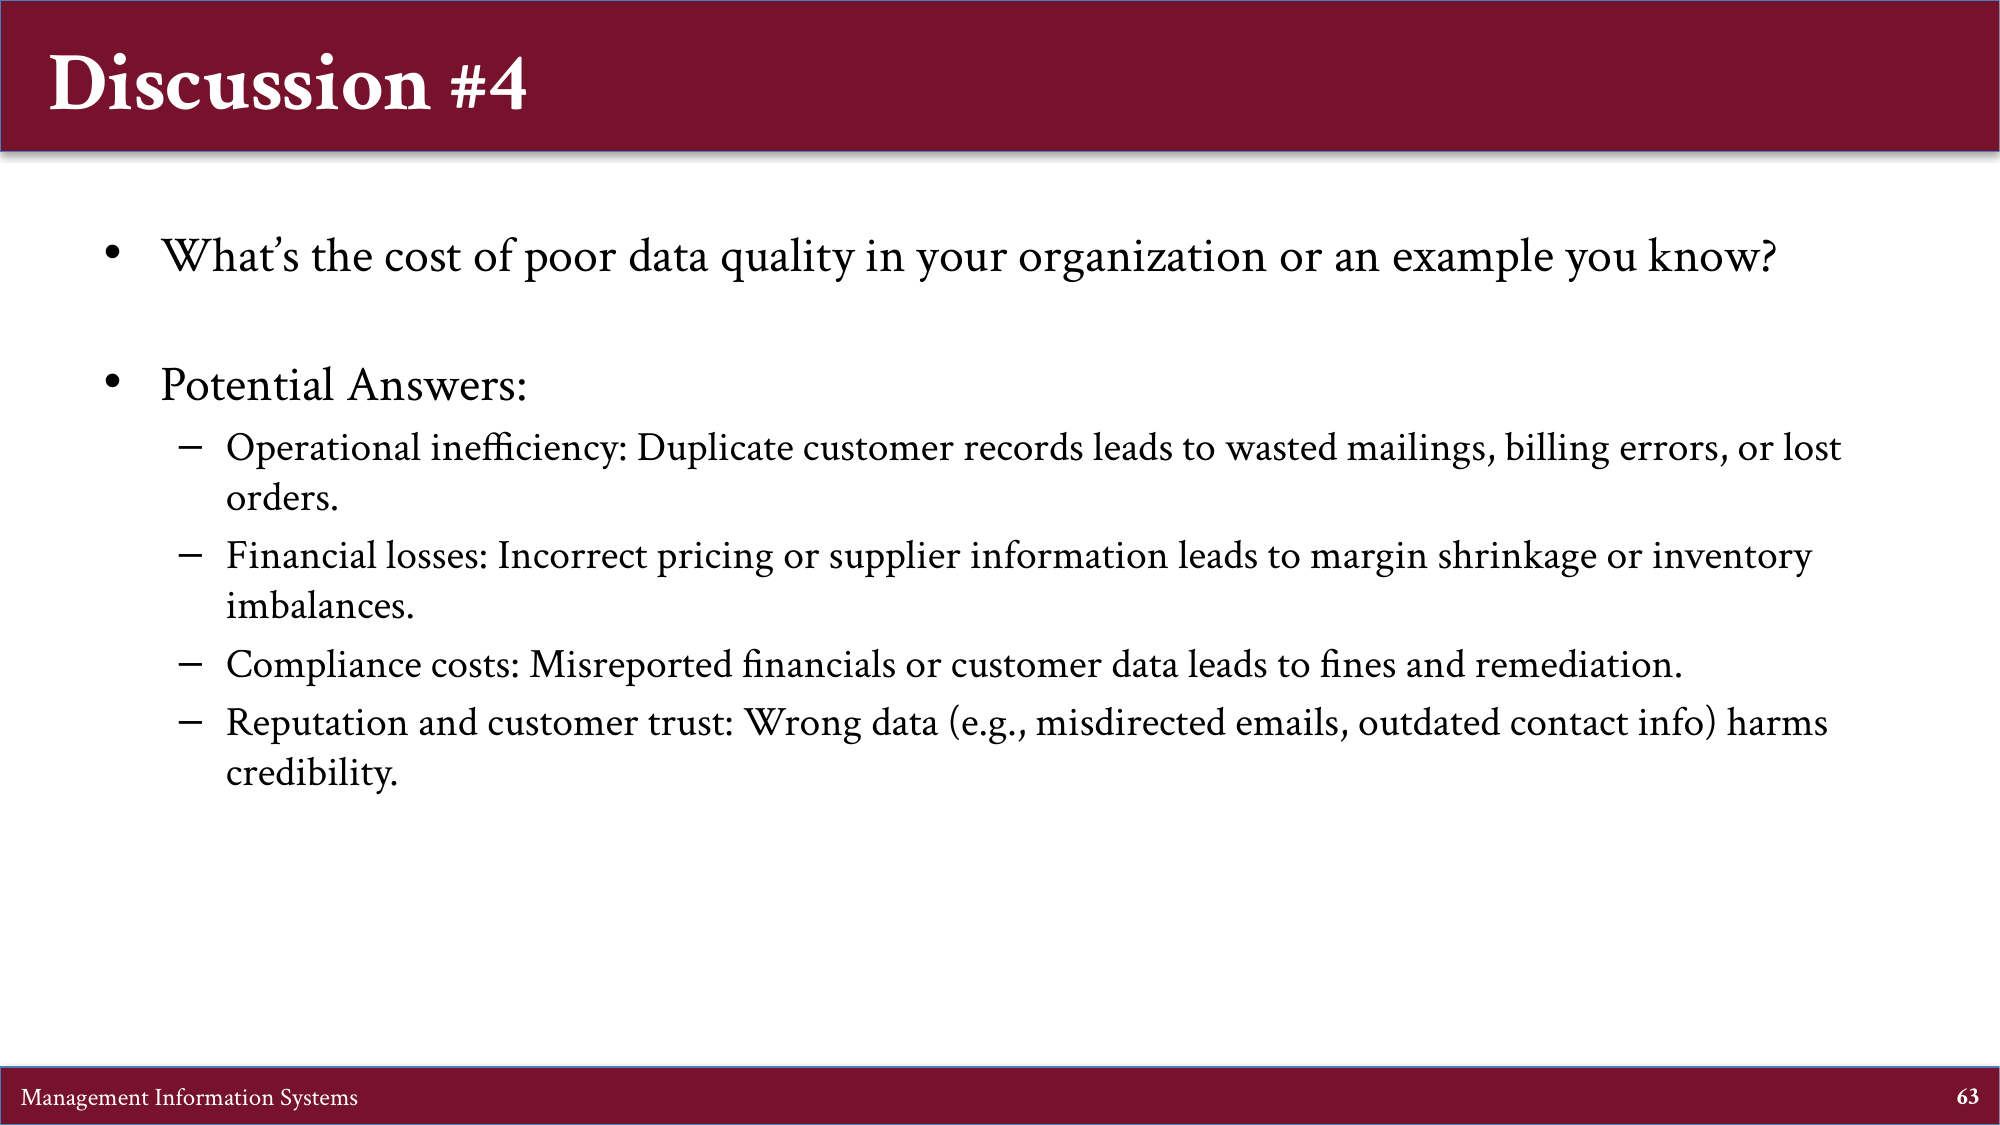

# Discussion #4
What’s the cost of poor data quality in your organization or an example you know?

Potential Answers:
Operational inefficiency: Duplicate customer records leads to wasted mailings, billing errors, or lost orders.
Financial losses: Incorrect pricing or supplier information leads to margin shrinkage or inventory imbalances.
Compliance costs: Misreported financials or customer data leads to fines and remediation.
Reputation and customer trust: Wrong data (e.g., misdirected emails, outdated contact info) harms credibility.

 Management Information Systems
63